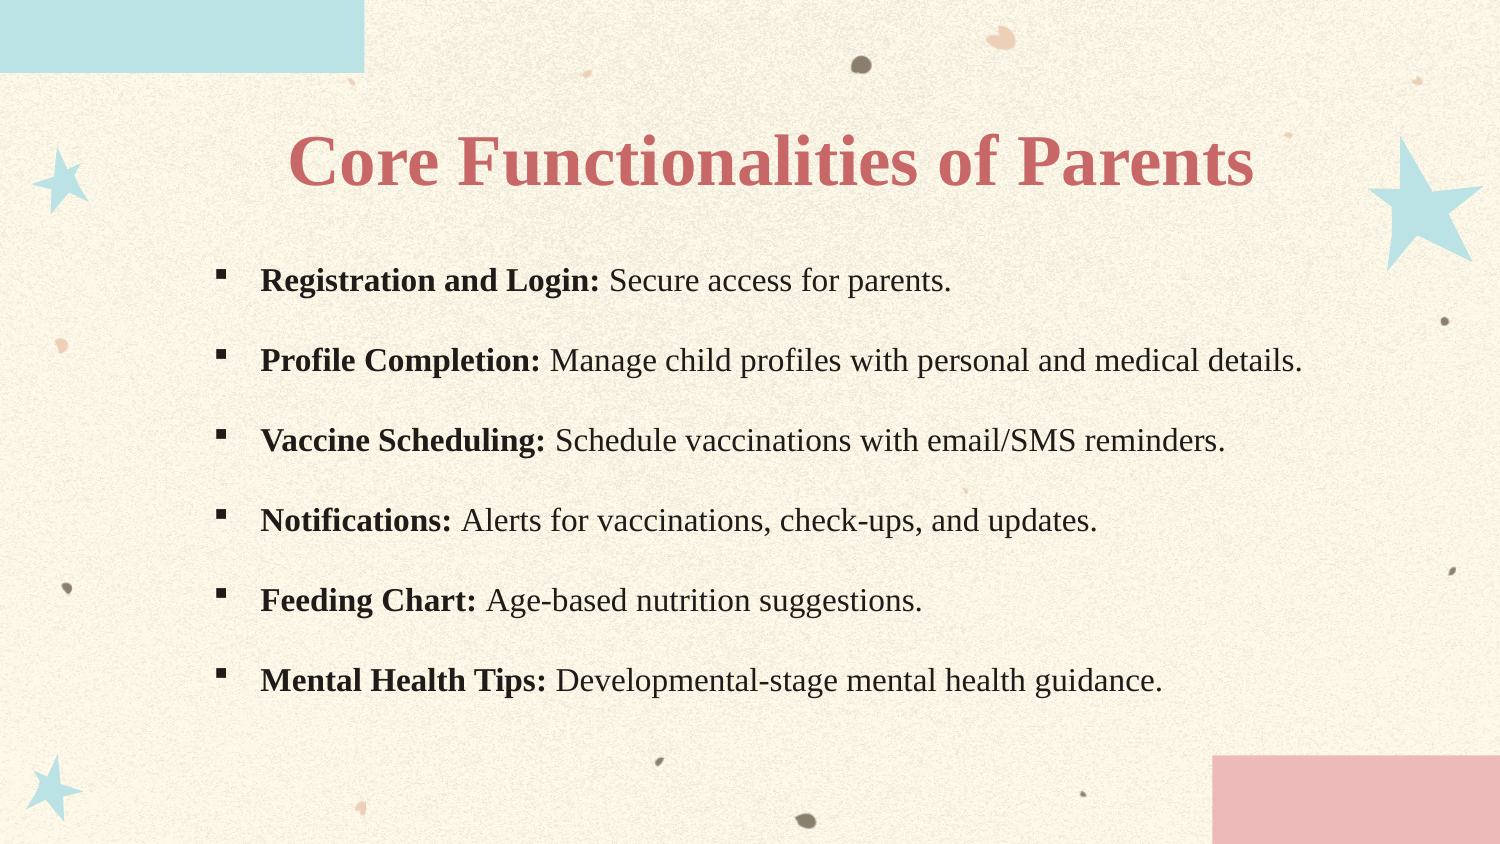

# Core Functionalities of Parents
Registration and Login: Secure access for parents.

Profile Completion: Manage child profiles with personal and medical details.

Vaccine Scheduling: Schedule vaccinations with email/SMS reminders.

Notifications: Alerts for vaccinations, check-ups, and updates.

Feeding Chart: Age-based nutrition suggestions.

Mental Health Tips: Developmental-stage mental health guidance.